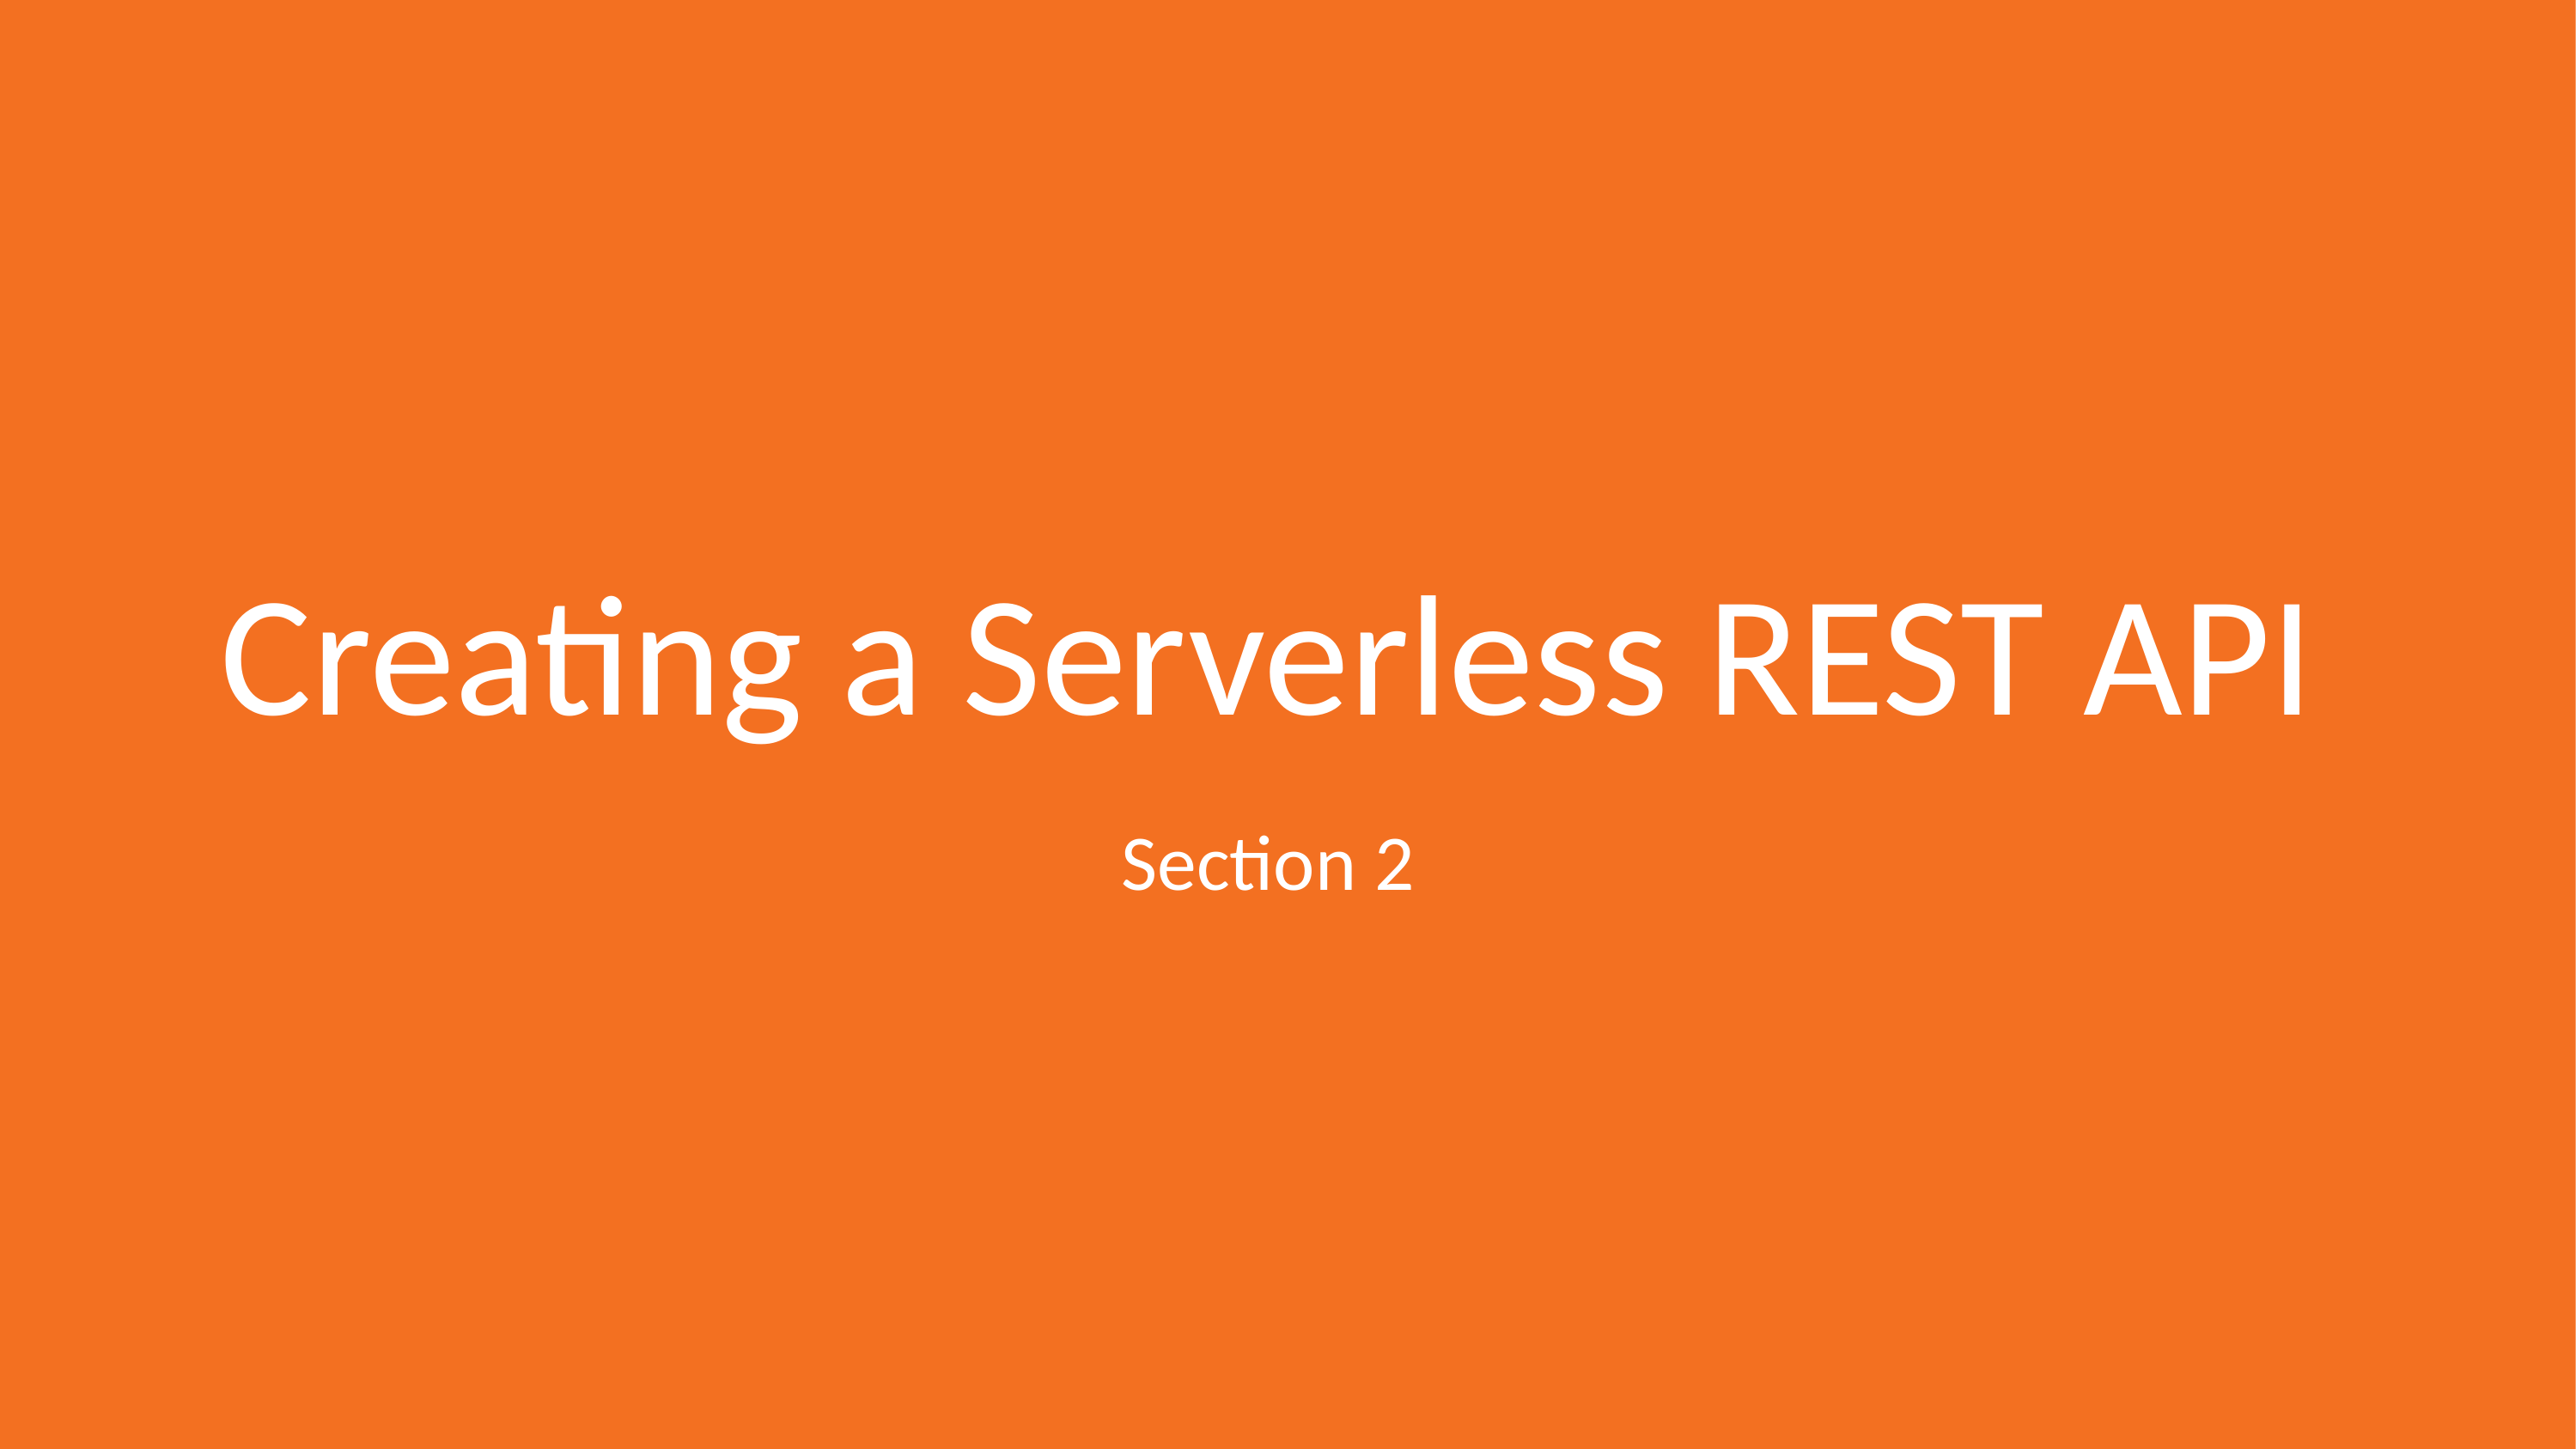

# Creating a Serverless REST API
Section 2